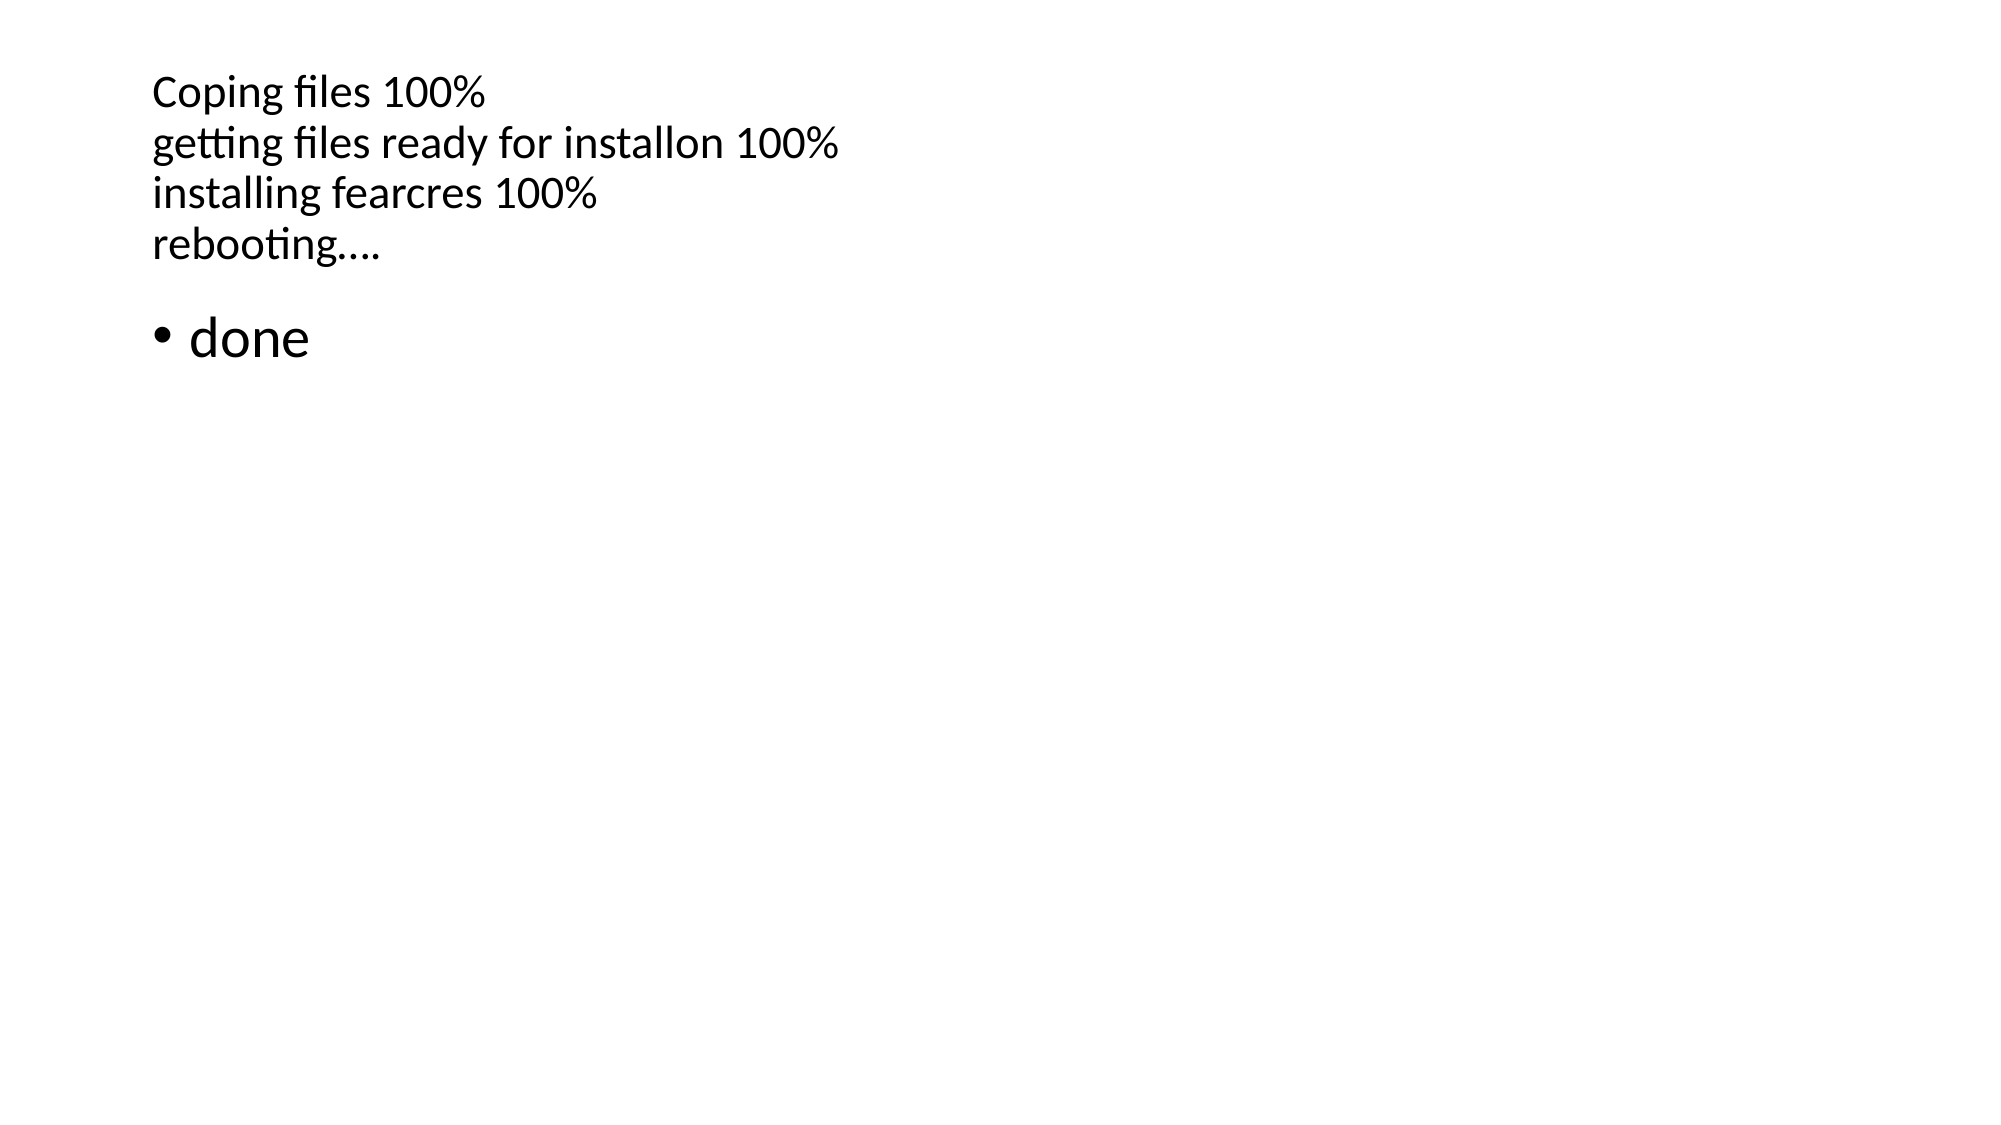

# Coping files 100% getting files ready for installon 100% installing fearcres 100% rebooting….
done